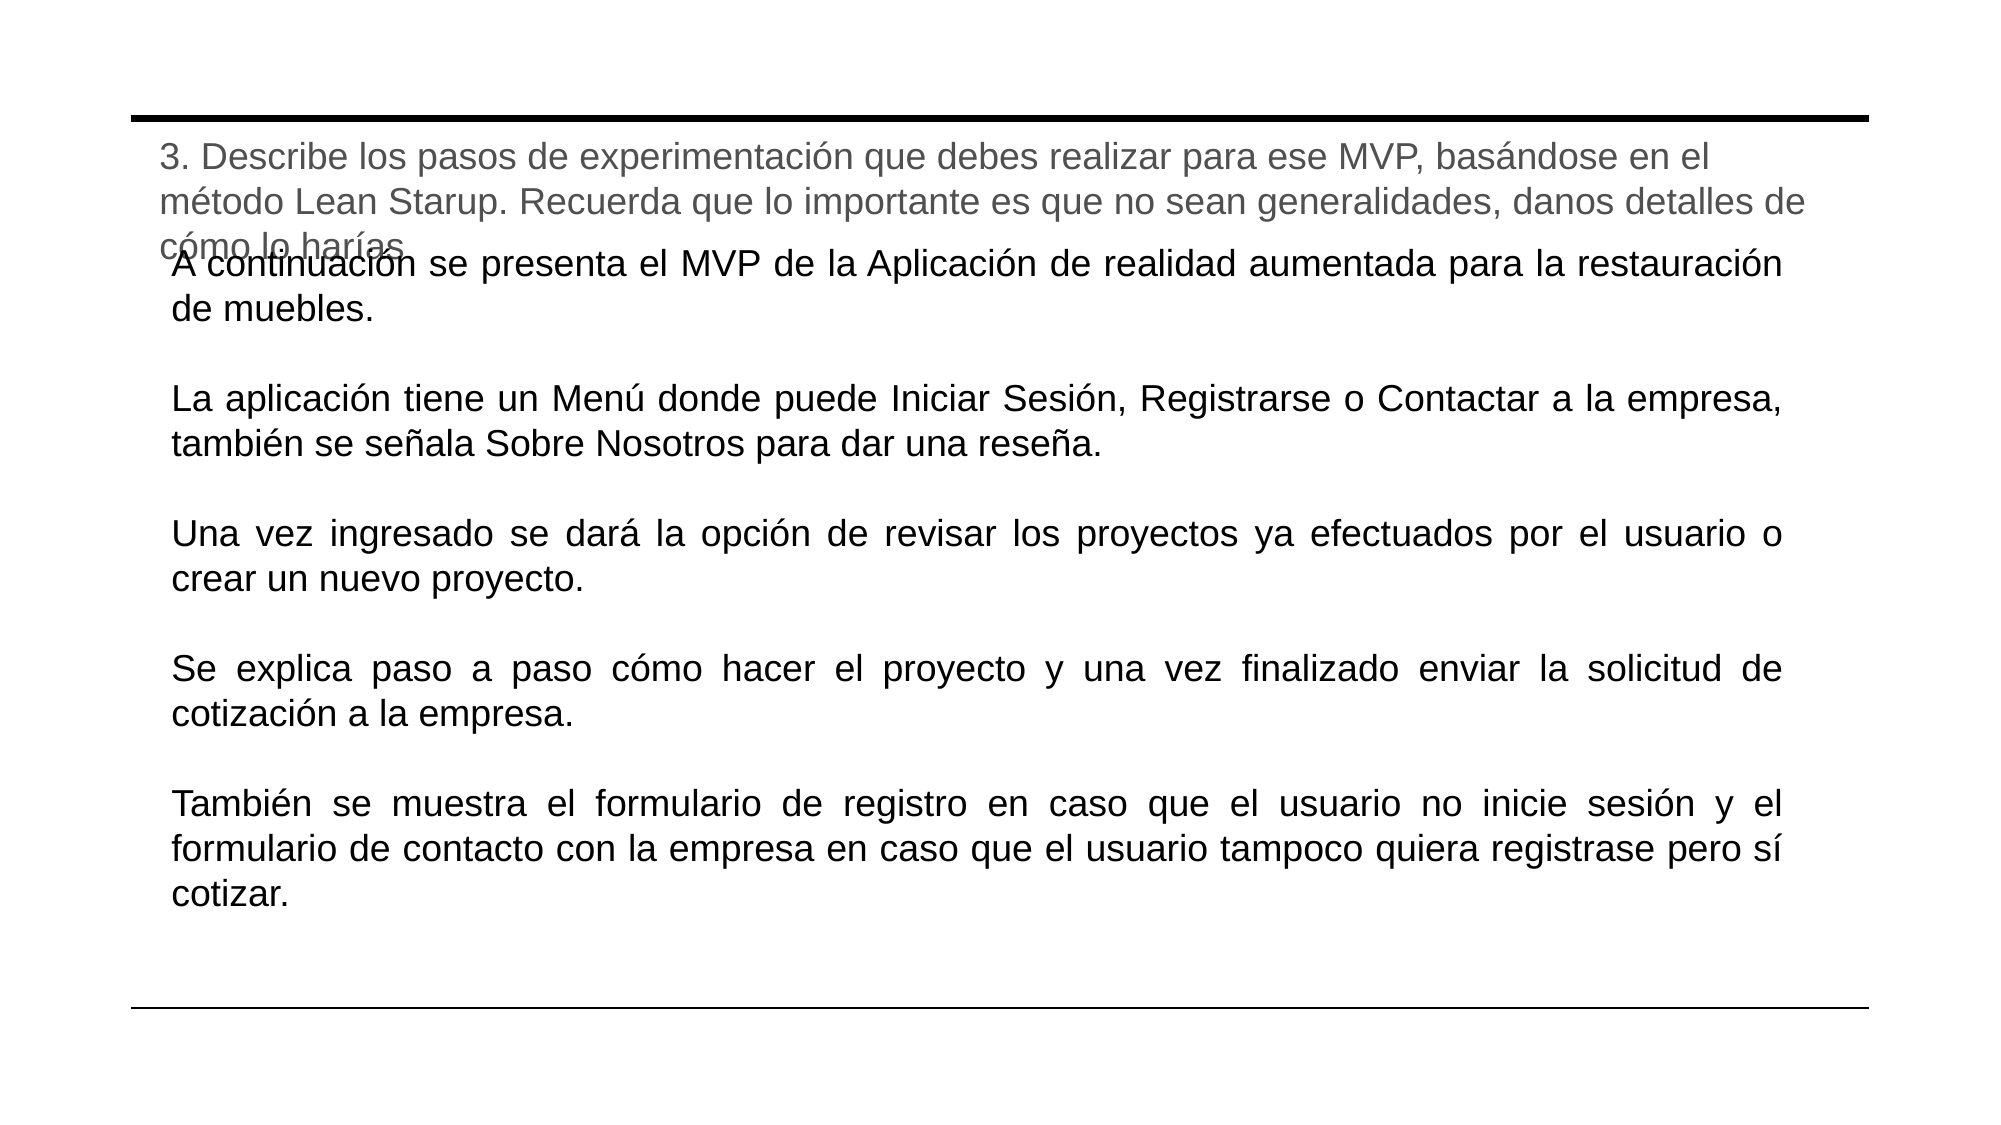

3. Describe los pasos de experimentación que debes realizar para ese MVP, basándose en el método Lean Starup. Recuerda que lo importante es que no sean generalidades, danos detalles de cómo lo harías
A continuación se presenta el MVP de la Aplicación de realidad aumentada para la restauración de muebles.

La aplicación tiene un Menú donde puede Iniciar Sesión, Registrarse o Contactar a la empresa, también se señala Sobre Nosotros para dar una reseña.

Una vez ingresado se dará la opción de revisar los proyectos ya efectuados por el usuario o crear un nuevo proyecto.

Se explica paso a paso cómo hacer el proyecto y una vez finalizado enviar la solicitud de cotización a la empresa.

También se muestra el formulario de registro en caso que el usuario no inicie sesión y el formulario de contacto con la empresa en caso que el usuario tampoco quiera registrase pero sí cotizar.